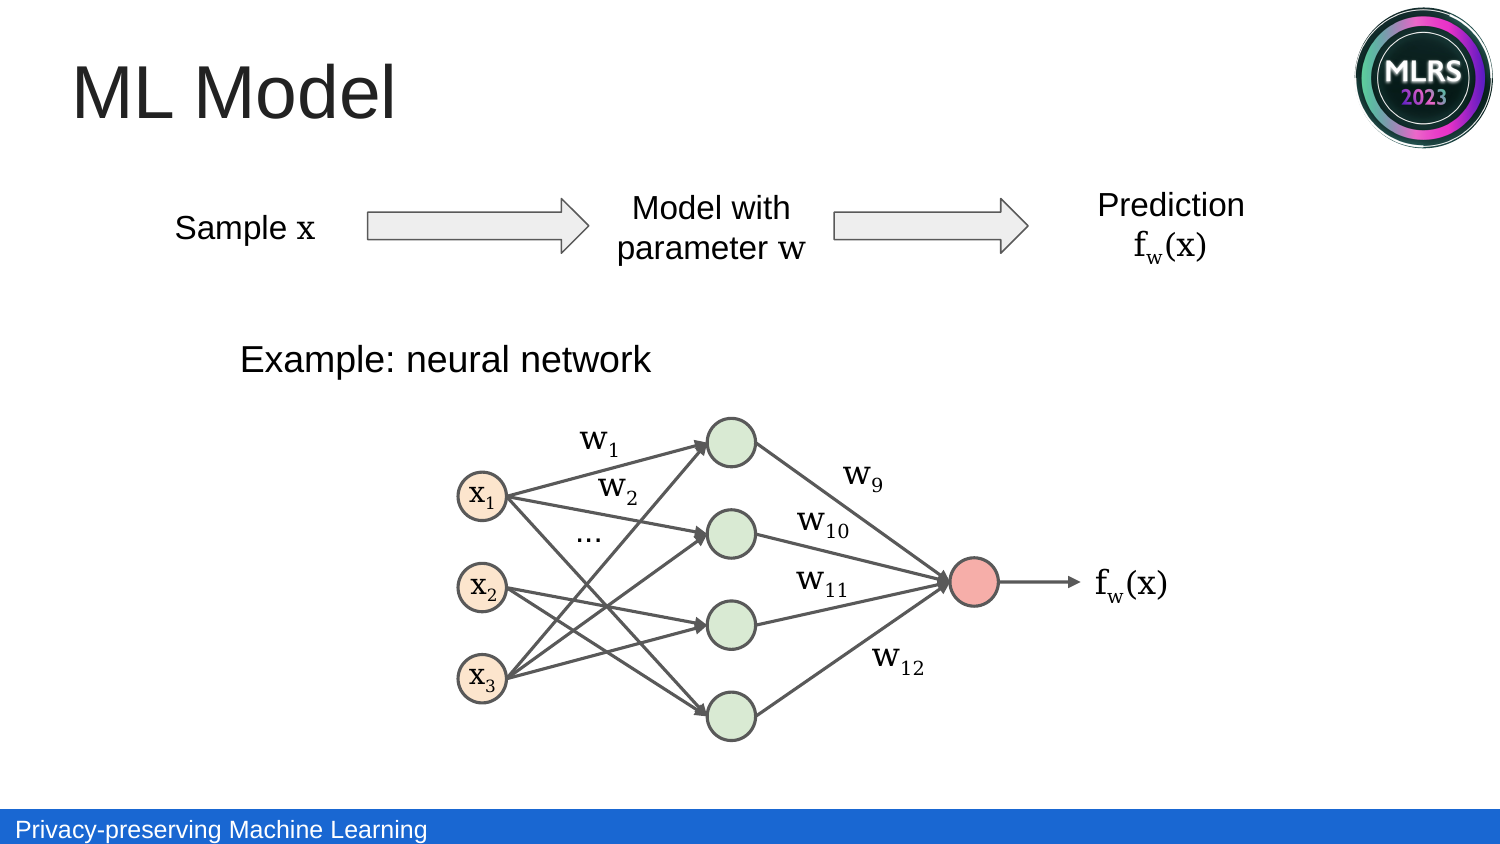

ML Model
Model with parameter w
Prediction fw(x)
Sample x

Example: neural network
w1

w9
w2
x1

w10
...

w11
fw(x)
x2

w12
x3